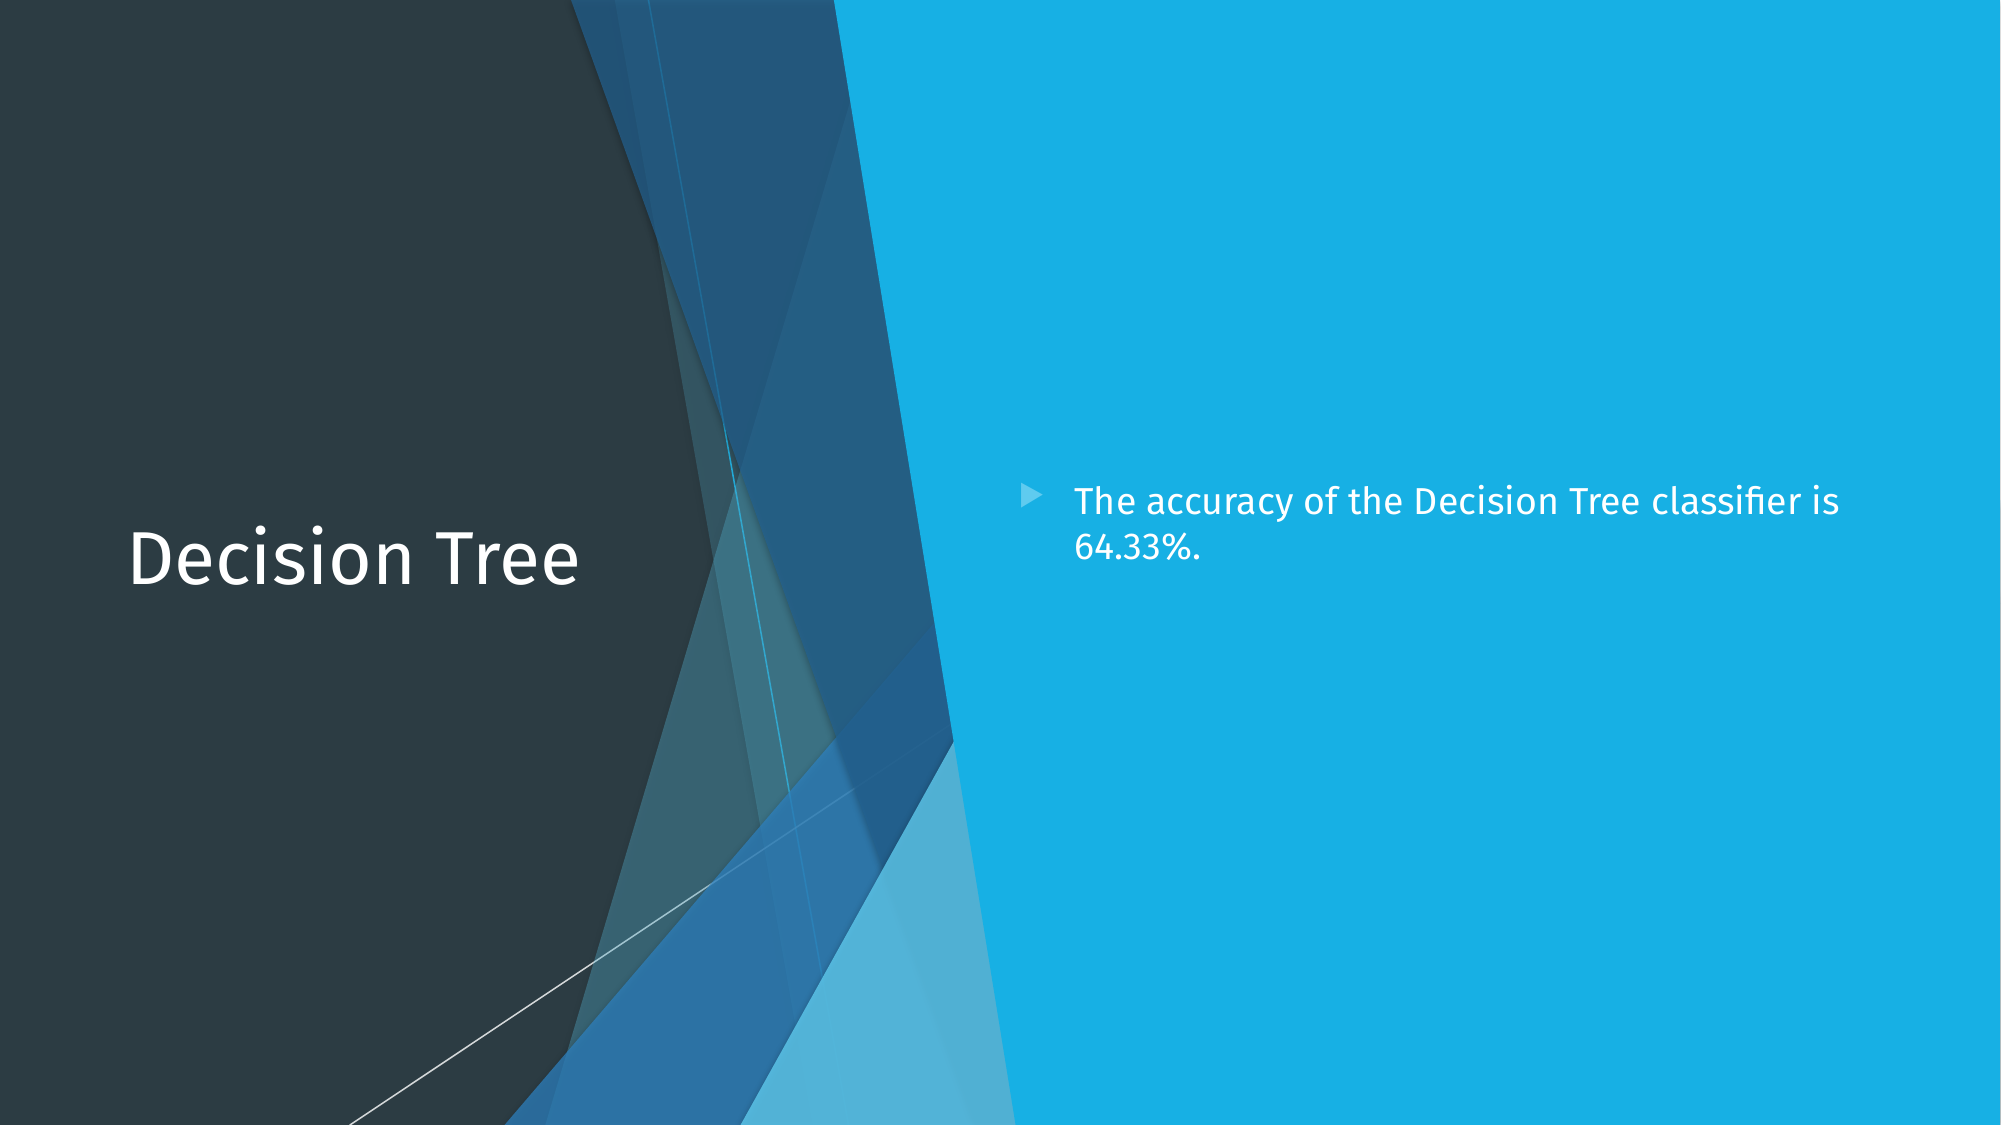

# Decision Tree
The accuracy of the Decision Tree classifier is 64.33%.